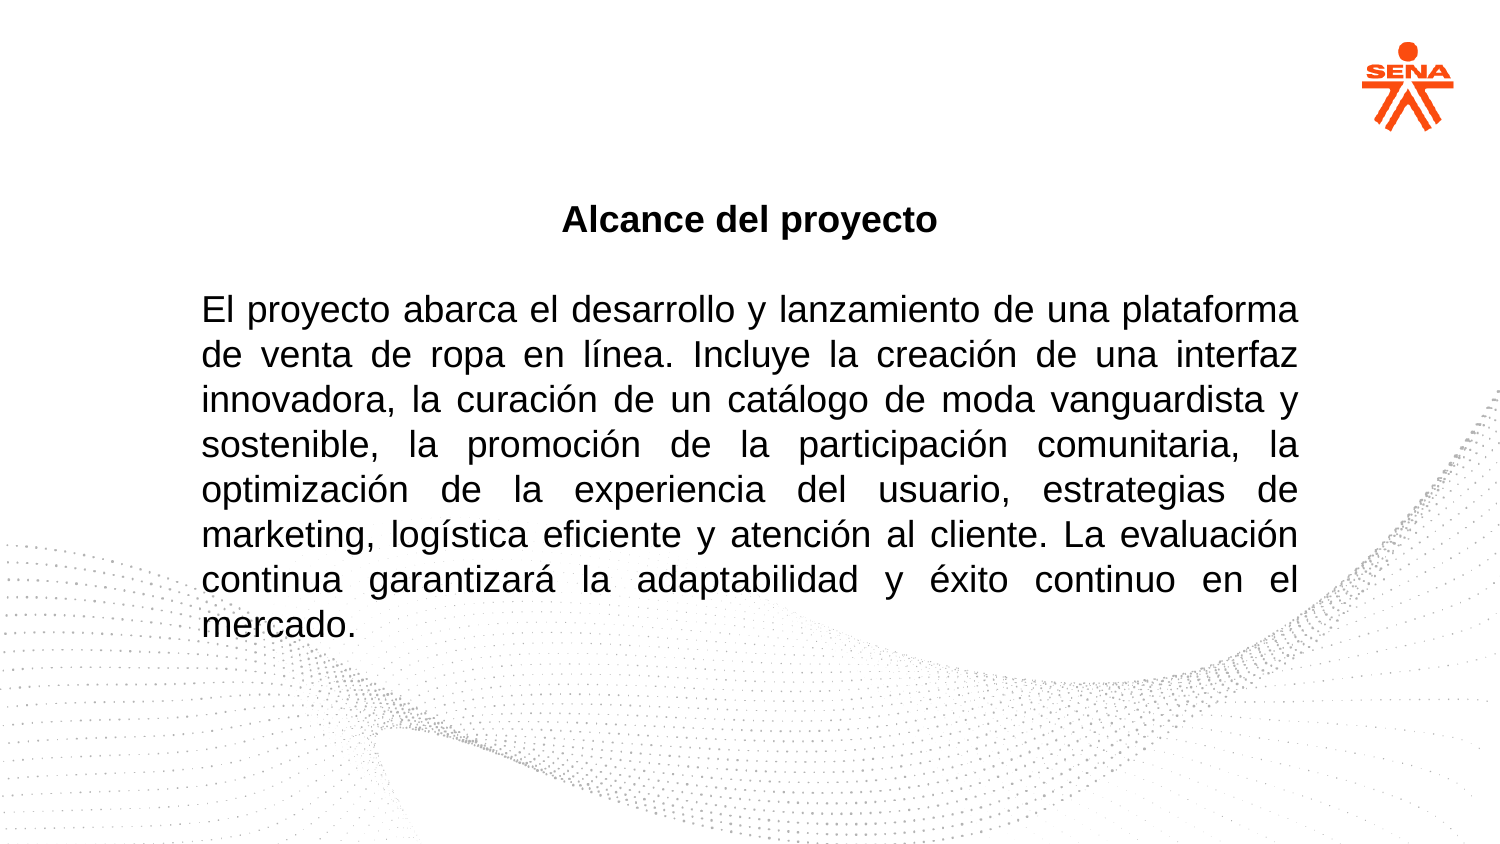

Alcance del proyecto
El proyecto abarca el desarrollo y lanzamiento de una plataforma de venta de ropa en línea. Incluye la creación de una interfaz innovadora, la curación de un catálogo de moda vanguardista y sostenible, la promoción de la participación comunitaria, la optimización de la experiencia del usuario, estrategias de marketing, logística eficiente y atención al cliente. La evaluación continua garantizará la adaptabilidad y éxito continuo en el mercado.